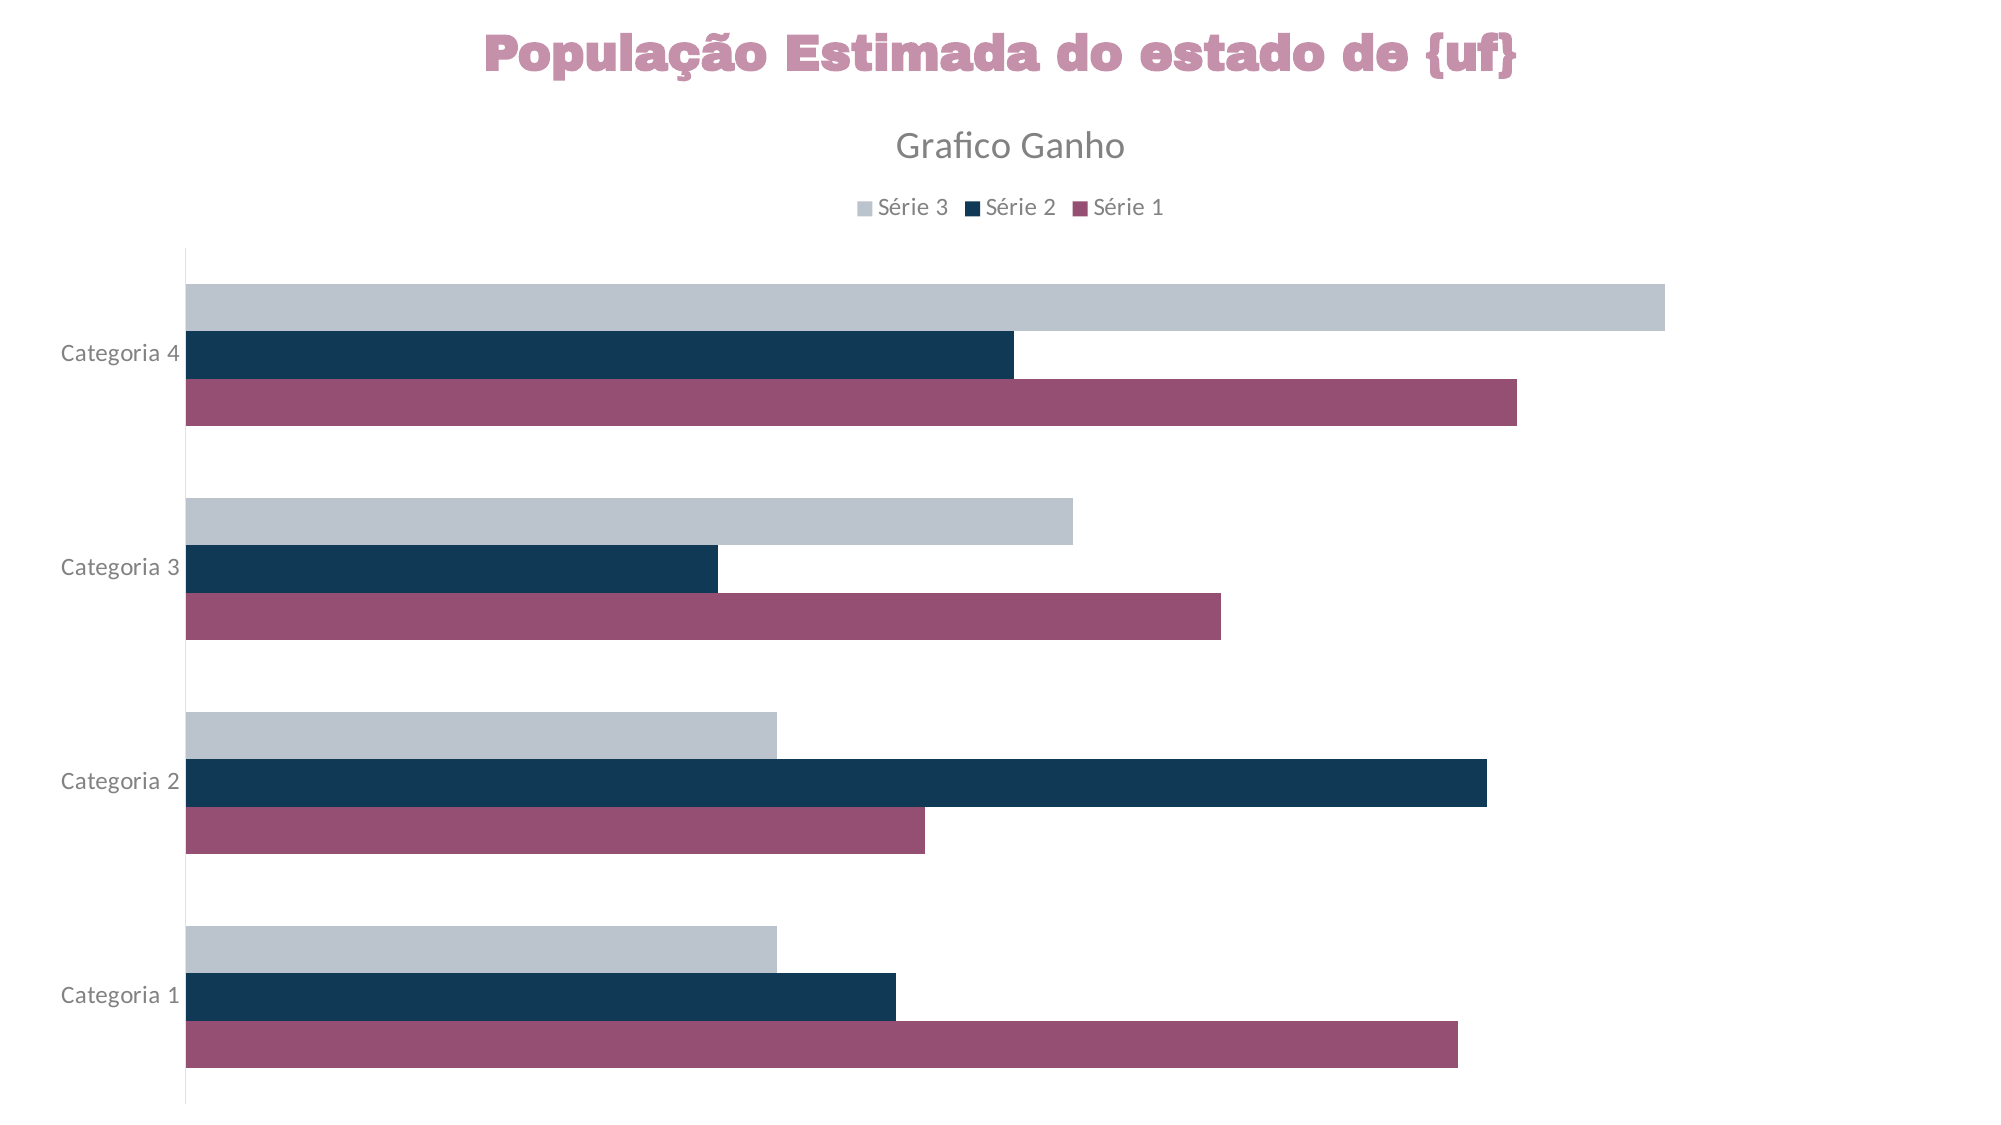

População Estimada do estado de {uf}

### Chart: Grafico Ganho

| Category | Série 1 | Série 2 | Série 3 |
|---|---|---|---|
| Categoria 1 | 4.3 | 2.4 | 2.0 |
| Categoria 2 | 2.5 | 4.4 | 2.0 |
| Categoria 3 | 3.5 | 1.8 | 3.0 |
| Categoria 4 | 4.5 | 2.8 | 5.0 |